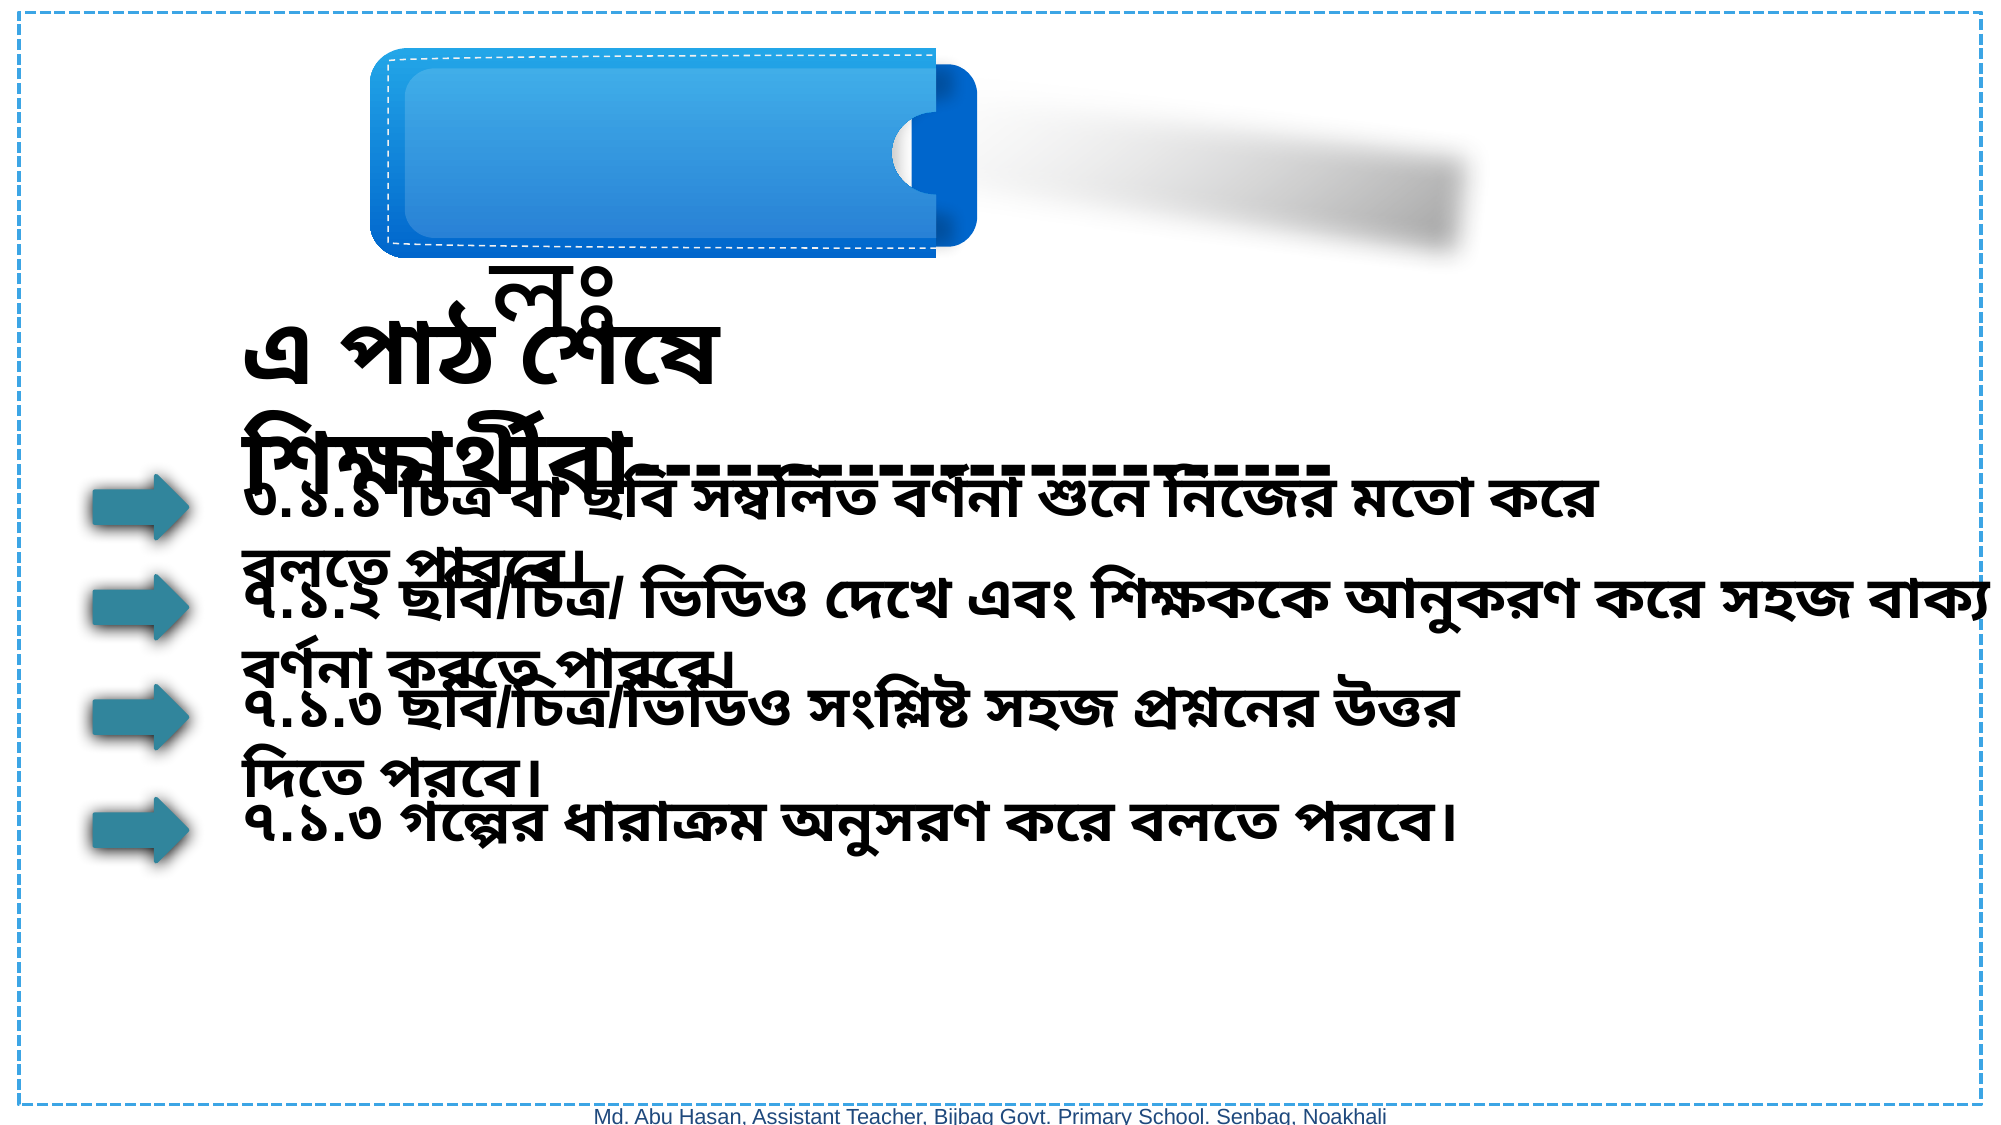

শিখনফলঃ

এ পাঠ শেষে শিক্ষার্থীরা-----------------------
৩.১.১ চিত্র বা ছবি সম্বলিত বর্ণনা শুনে নিজের মতো করে বলতে পারবে।

৭.১.২ ছবি/চিত্র/ ভিডিও দেখে এবং শিক্ষককে আনুকরণ করে সহজ বাক্য বর্ণনা করতে পারবে।

৭.১.৩ ছবি/চিত্র/ভিডিও সংশ্লিষ্ট সহজ প্রশ্ননের উত্তর দিতে পরবে।

৭.১.৩ গল্পের ধারাক্রম অনুসরণ করে বলতে পরবে।